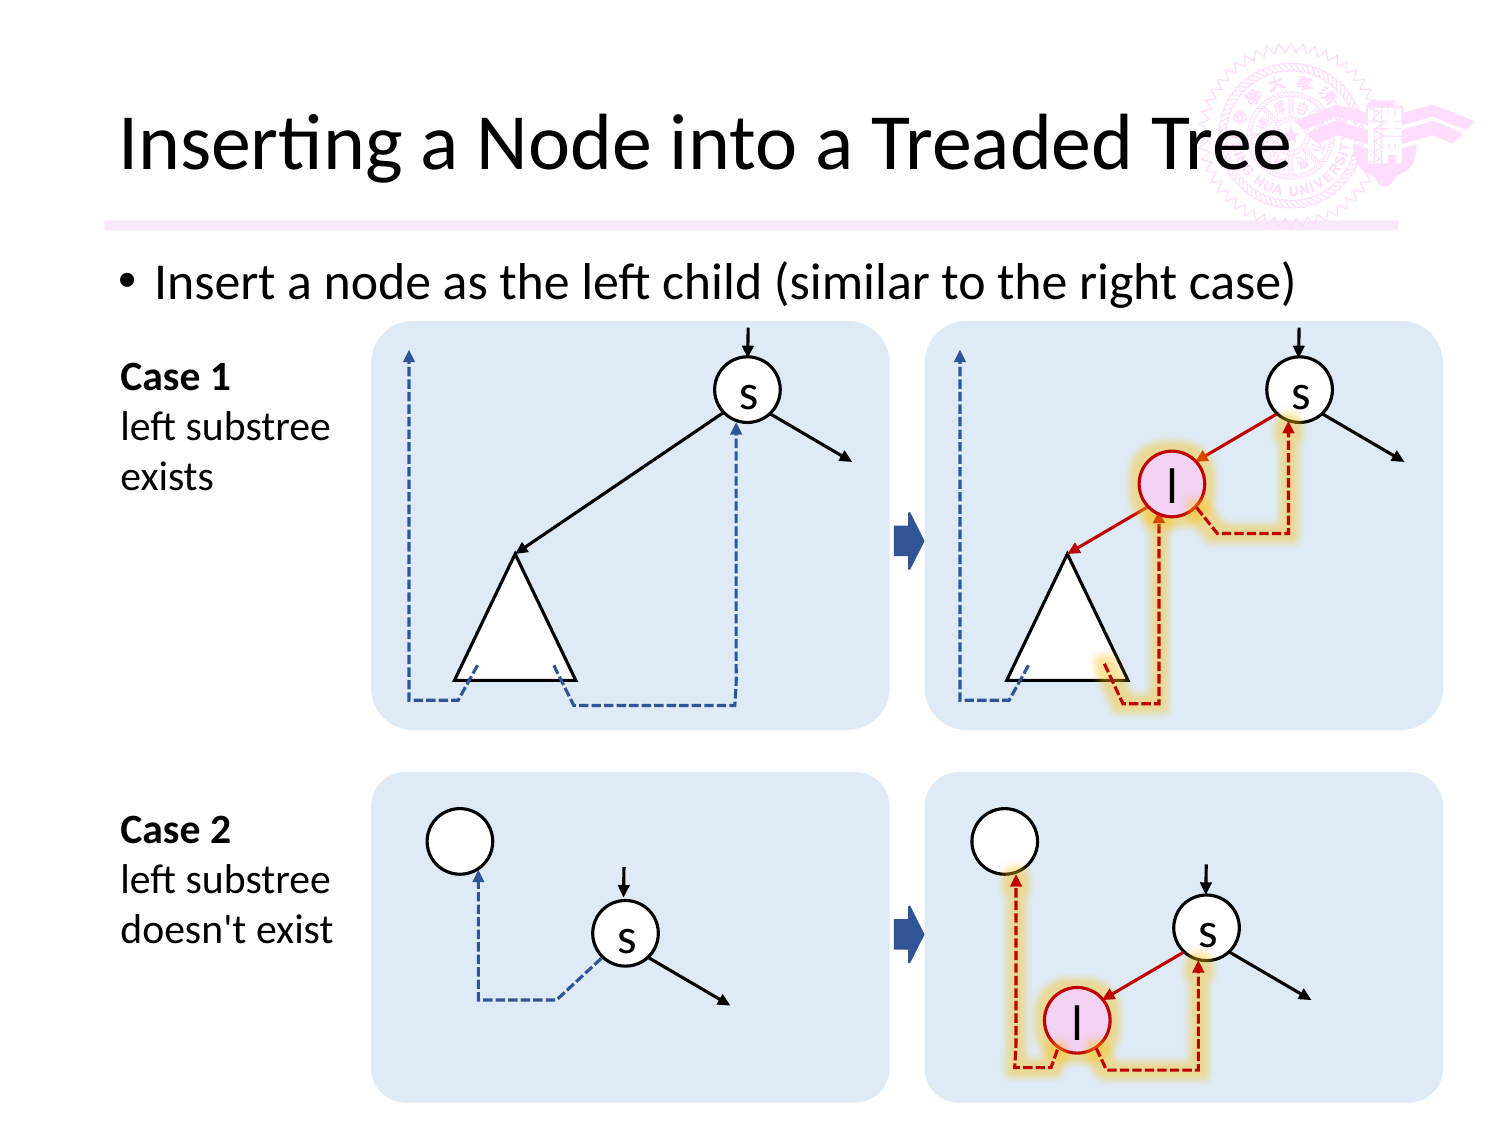

# Inserting a Node into a Treaded Tree
Insert a node as the left child (similar to the right case)

s

s

l

Case 1
left substree
exists

Case 2
left substree
doesn't exist

s

s

l

137